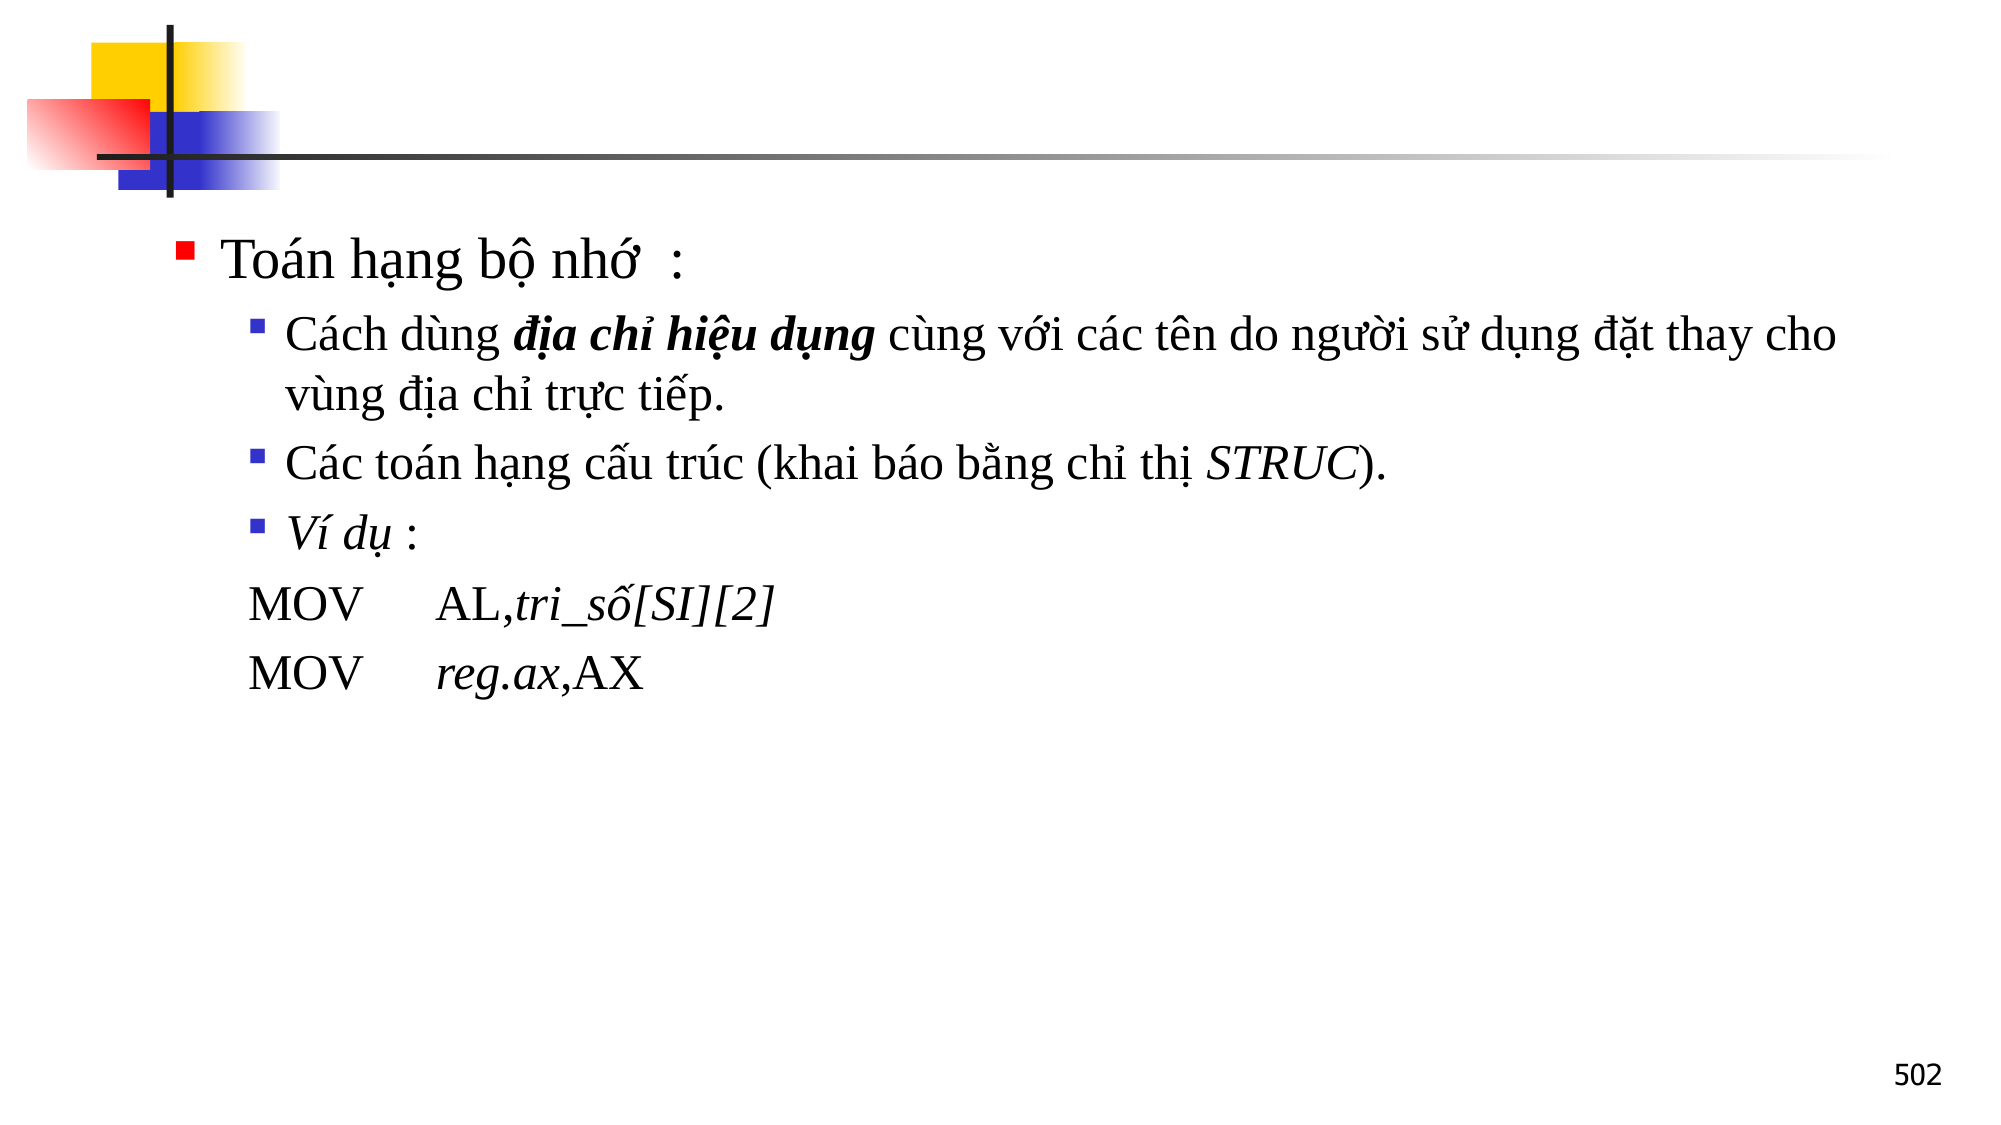

#
Toán hạng bộ nhớ  :
Cách dùng địa chỉ hiệu dụng cùng với các tên do người sử dụng đặt thay cho vùng địa chỉ trực tiếp.
Các toán hạng cấu trúc (khai báo bằng chỉ thị STRUC).
Ví dụ :
MOV	AL,tri_số[SI][2]
MOV	reg.ax,AX

502